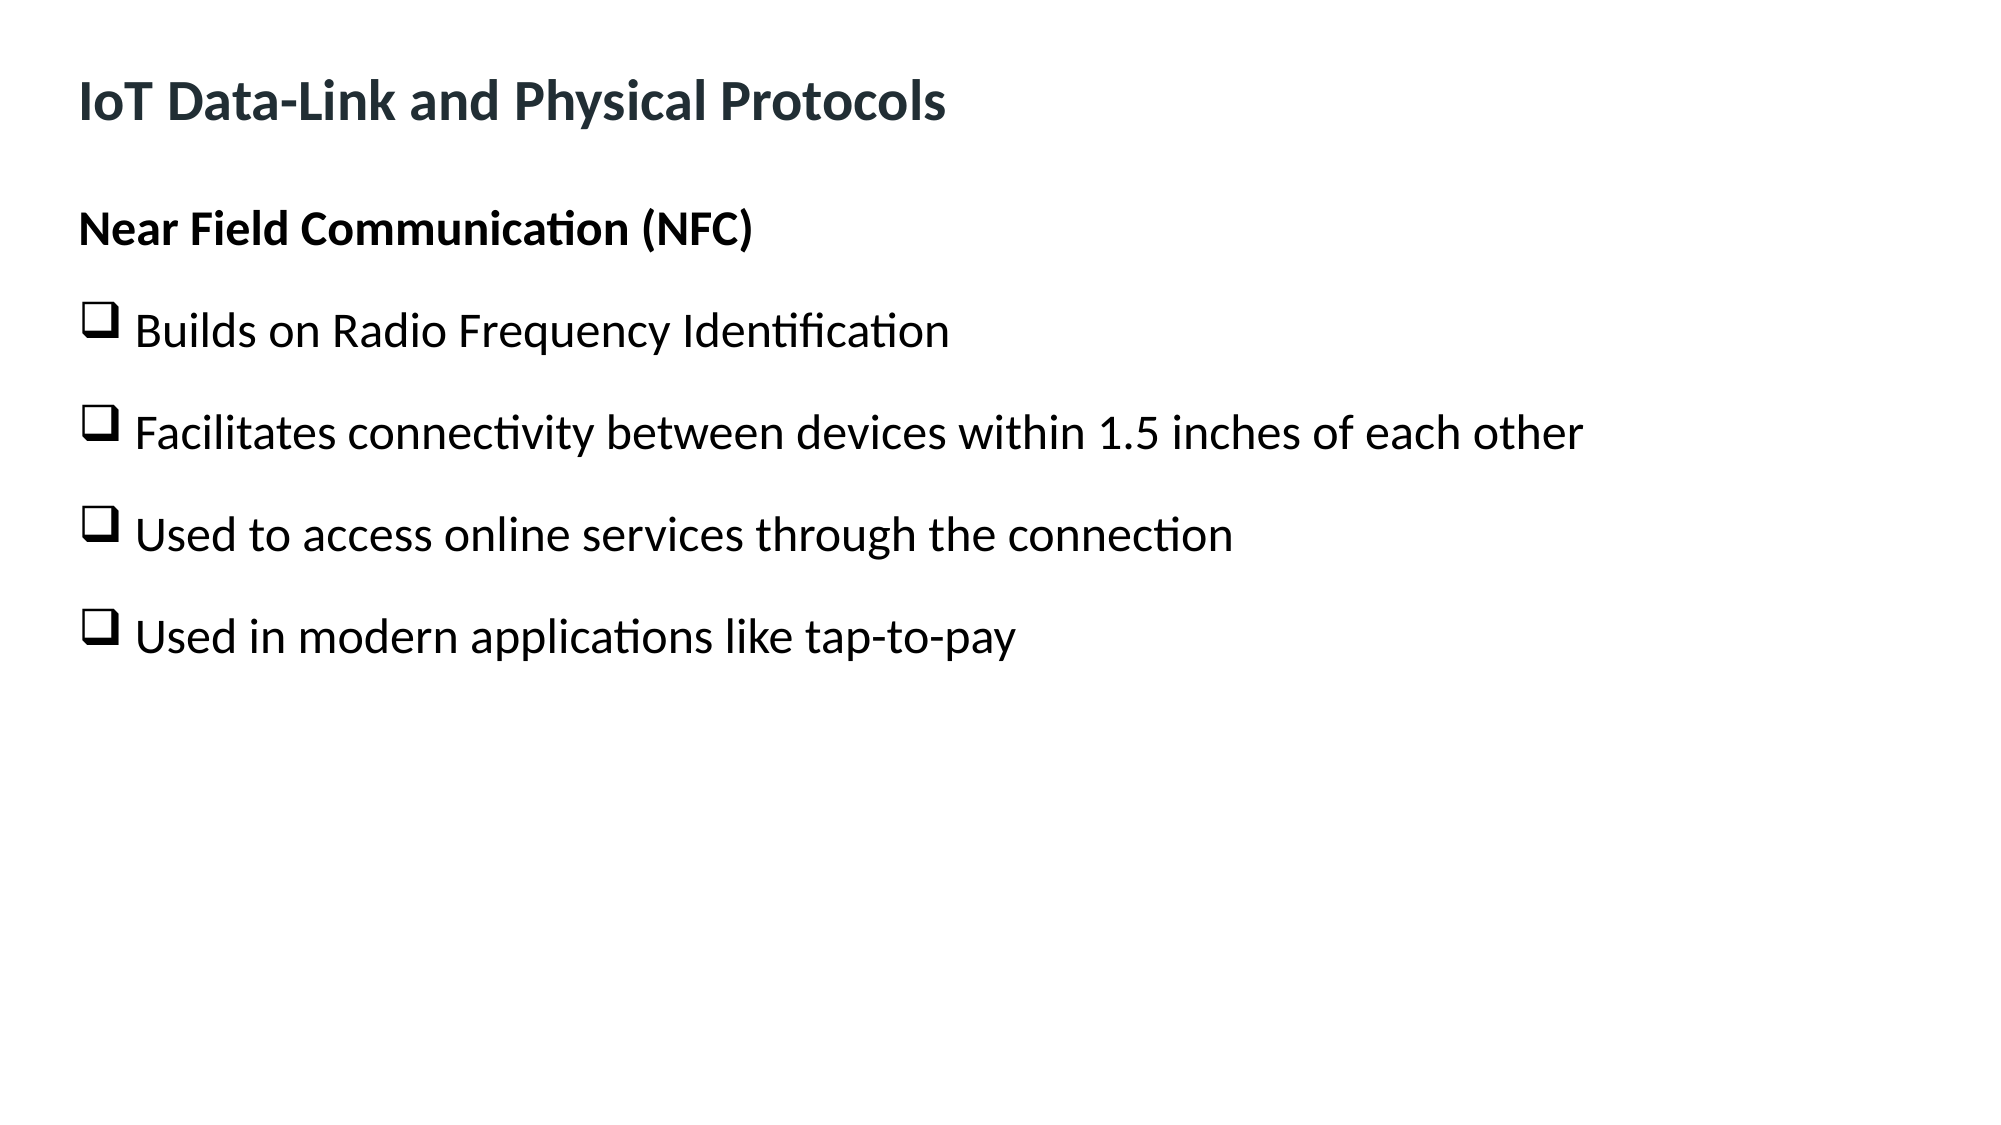

IoT Data-Link and Physical Protocols
Near Field Communication (NFC)
Builds on Radio Frequency Identification
Facilitates connectivity between devices within 1.5 inches of each other
Used to access online services through the connection
Used in modern applications like tap-to-pay